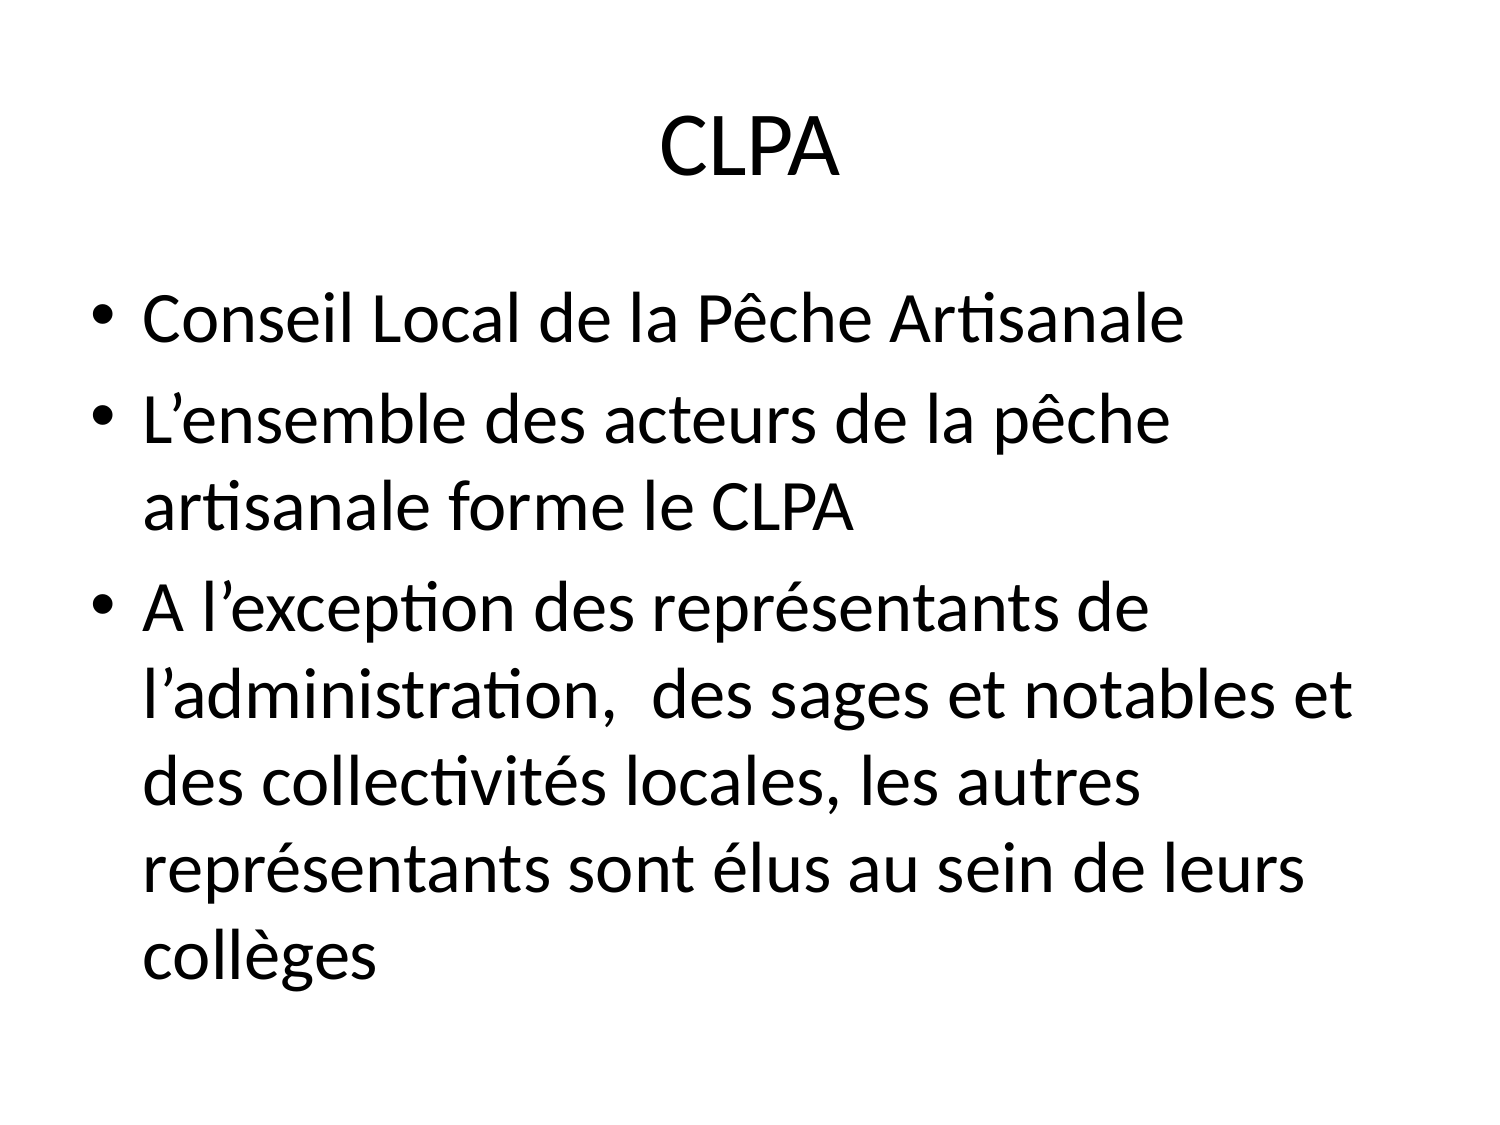

# CLPA
Conseil Local de la Pêche Artisanale
L’ensemble des acteurs de la pêche artisanale forme le CLPA
A l’exception des représentants de l’administration,  des sages et notables et des collectivités locales, les autres représentants sont élus au sein de leurs collèges